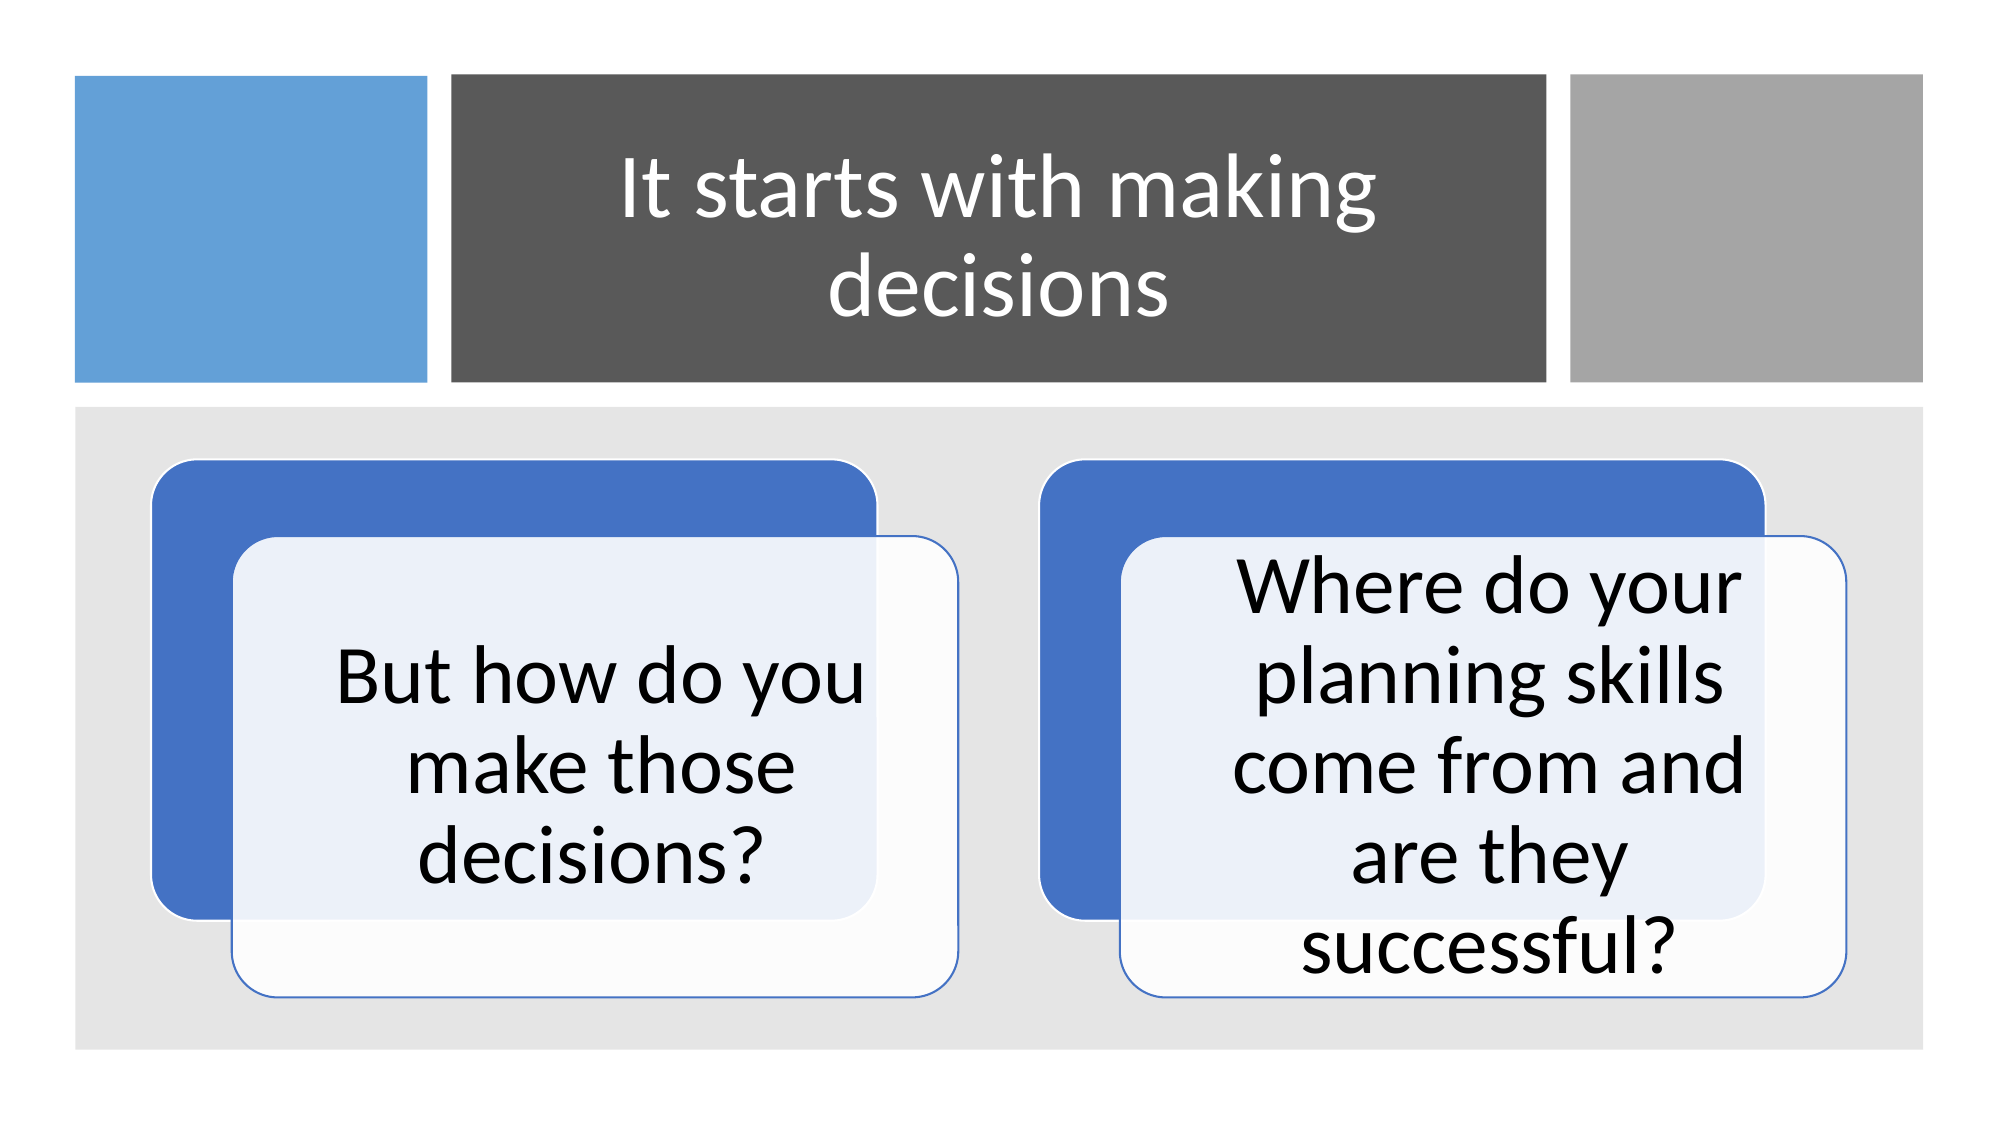

# It starts with making decisions

But how do you make those decisions?
Where do your planning skills come from and are they successful?